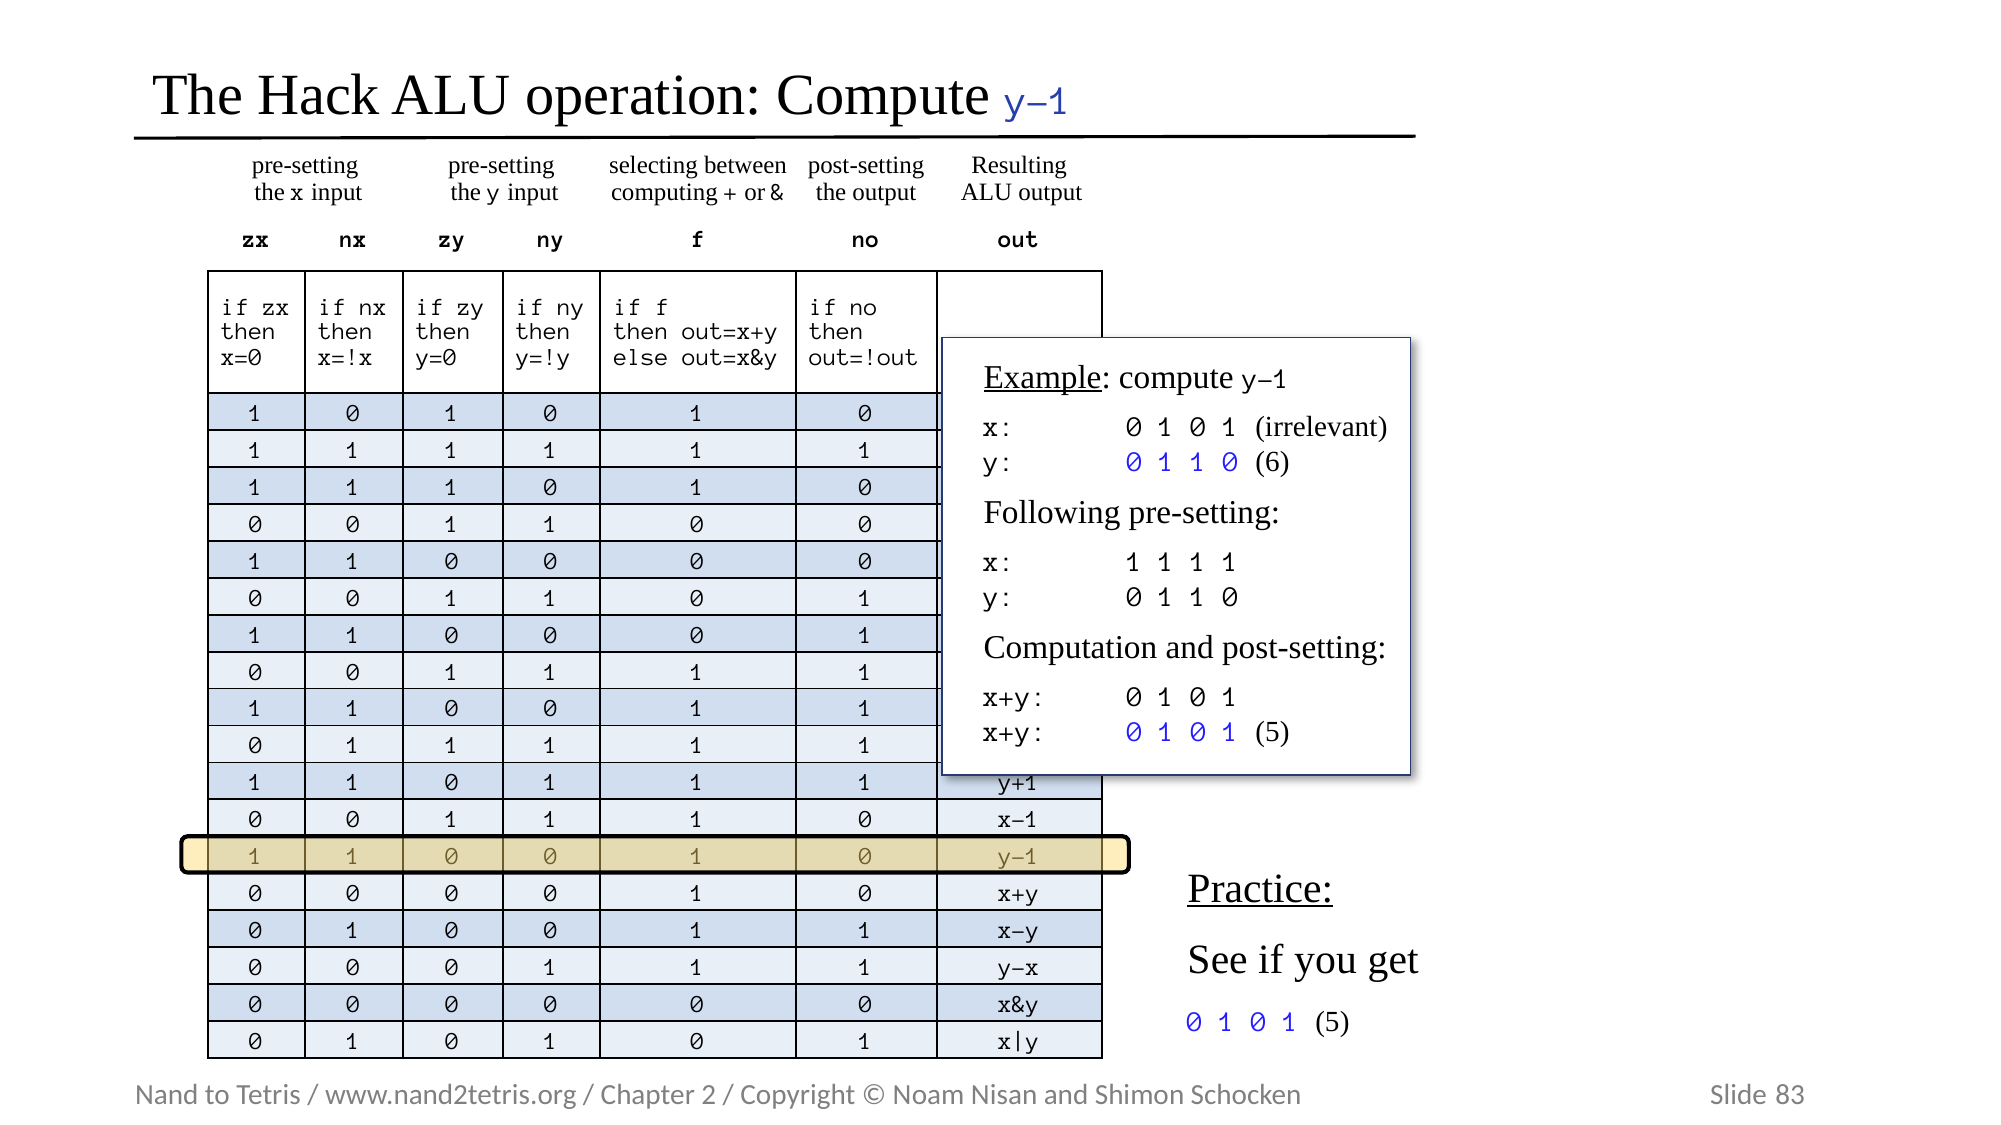

# The Hack ALU operation: Compute y-1
| pre-setting the x input |  | pre-setting the y input |  | selecting between computing + or & | post-setting the output | Resulting ALU output |
| --- | --- | --- | --- | --- | --- | --- |
| zx | nx | zy | ny | f | no | out |
| if zx then x=0 | if nx then x=!x | if zy then y=0 | if ny then y=!y | if f then out=x+y else out=x&y | if no then out=!out | out(x,y)= |
| 1 | 0 | 1 | 0 | 1 | 0 | 0 |
| 1 | 1 | 1 | 1 | 1 | 1 | 1 |
| 1 | 1 | 1 | 0 | 1 | 0 | -1 |
| 0 | 0 | 1 | 1 | 0 | 0 | x |
| 1 | 1 | 0 | 0 | 0 | 0 | y |
| 0 | 0 | 1 | 1 | 0 | 1 | !x |
| 1 | 1 | 0 | 0 | 0 | 1 | !y |
| 0 | 0 | 1 | 1 | 1 | 1 | -x |
| 1 | 1 | 0 | 0 | 1 | 1 | -y |
| 0 | 1 | 1 | 1 | 1 | 1 | x+1 |
| 1 | 1 | 0 | 1 | 1 | 1 | y+1 |
| 0 | 0 | 1 | 1 | 1 | 0 | x-1 |
| 1 | 1 | 0 | 0 | 1 | 0 | y-1 |
| 0 | 0 | 0 | 0 | 1 | 0 | x+y |
| 0 | 1 | 0 | 0 | 1 | 1 | x-y |
| 0 | 0 | 0 | 1 | 1 | 1 | y-x |
| 0 | 0 | 0 | 0 | 0 | 0 | x&y |
| 0 | 1 | 0 | 1 | 0 | 1 | x|y |
Example: compute y-1
x:       0 1 0 1 (irrelevant)
y:       0 1 1 0 (6)
Following pre-setting:
x:       1 1 1 1
y:       0 1 1 0
Computation and post-setting:
x+y:     0 1 0 1
x+y:     0 1 0 1 (5)

Practice:
See if you get
0 1 0 1 (5)